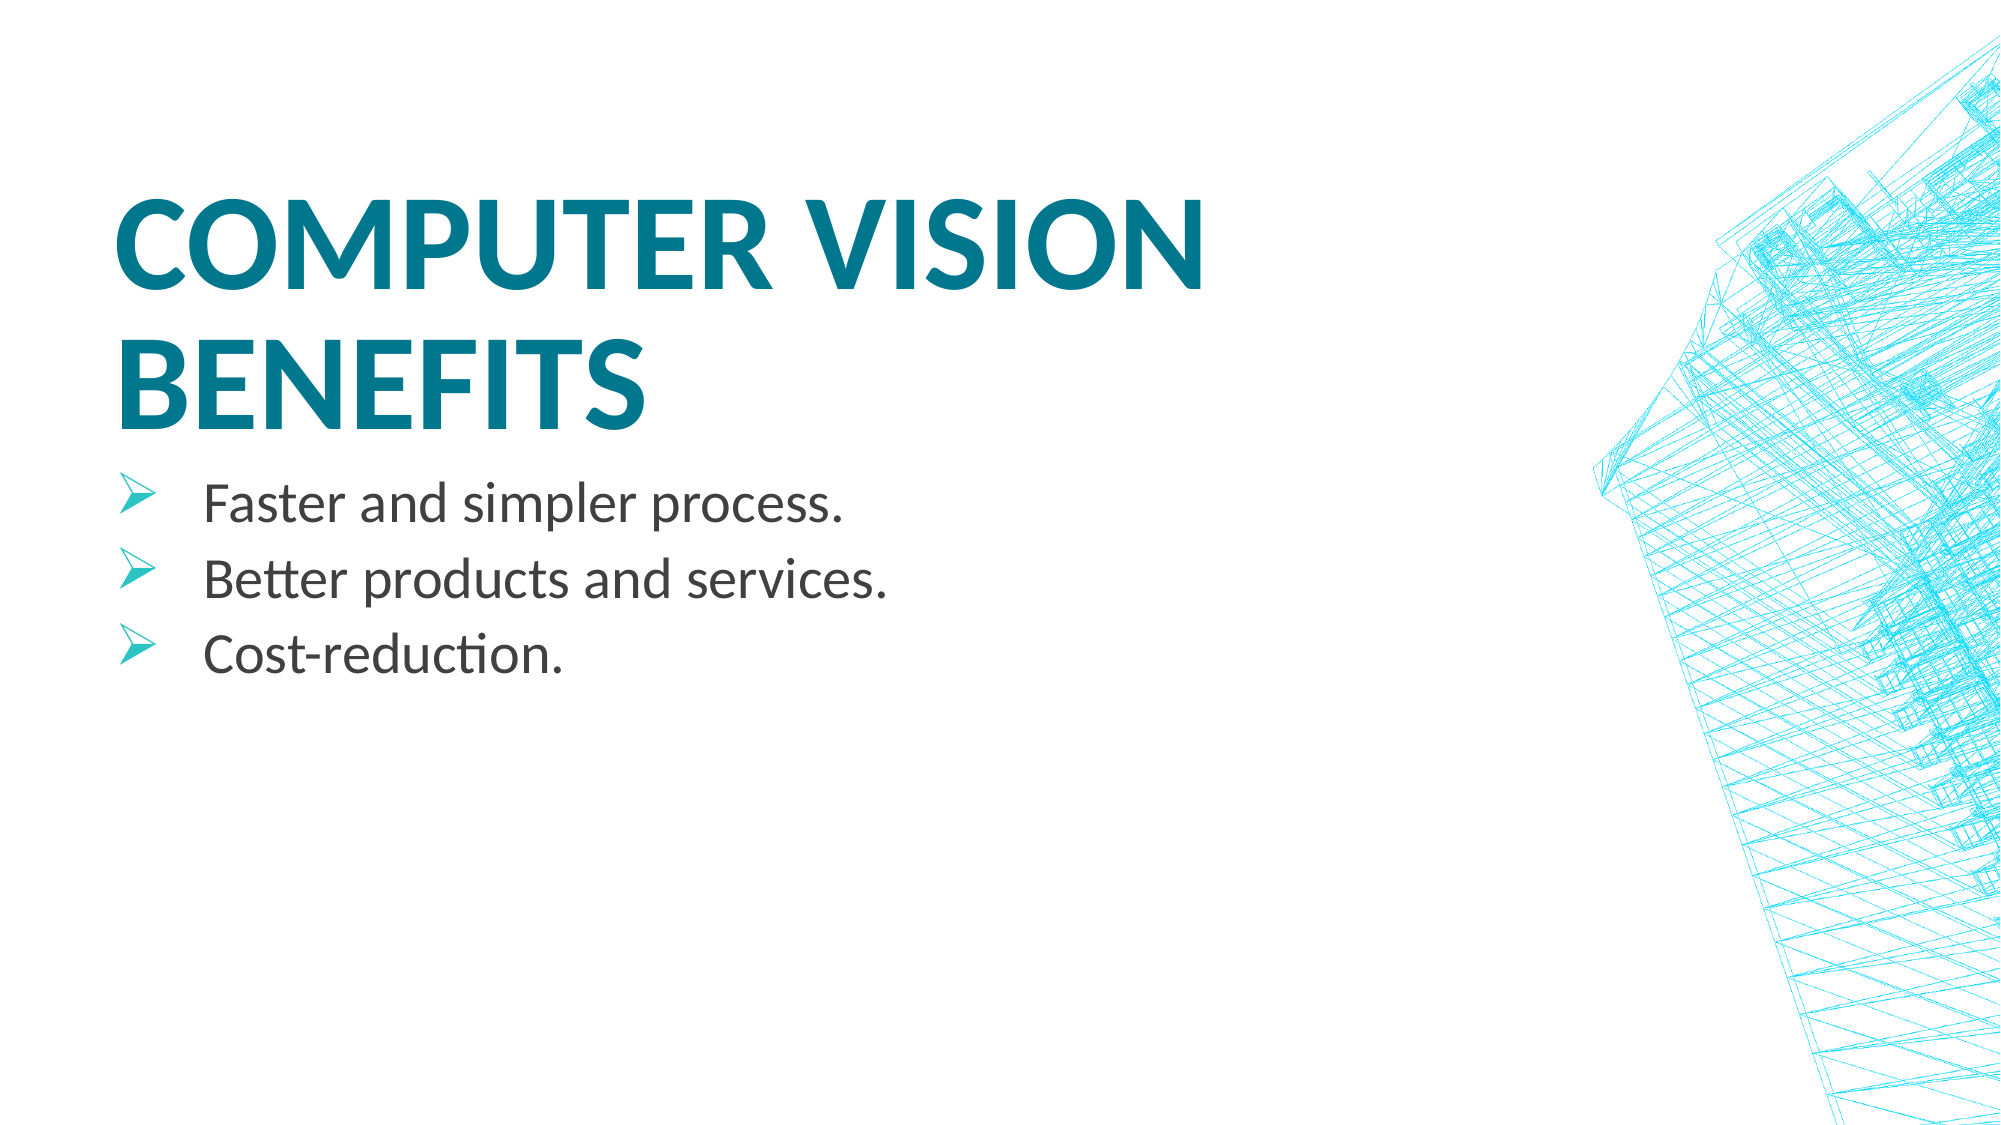

# Computer Vision Benefits
 Faster and simpler process.
 Better products and services.
 Cost-reduction.